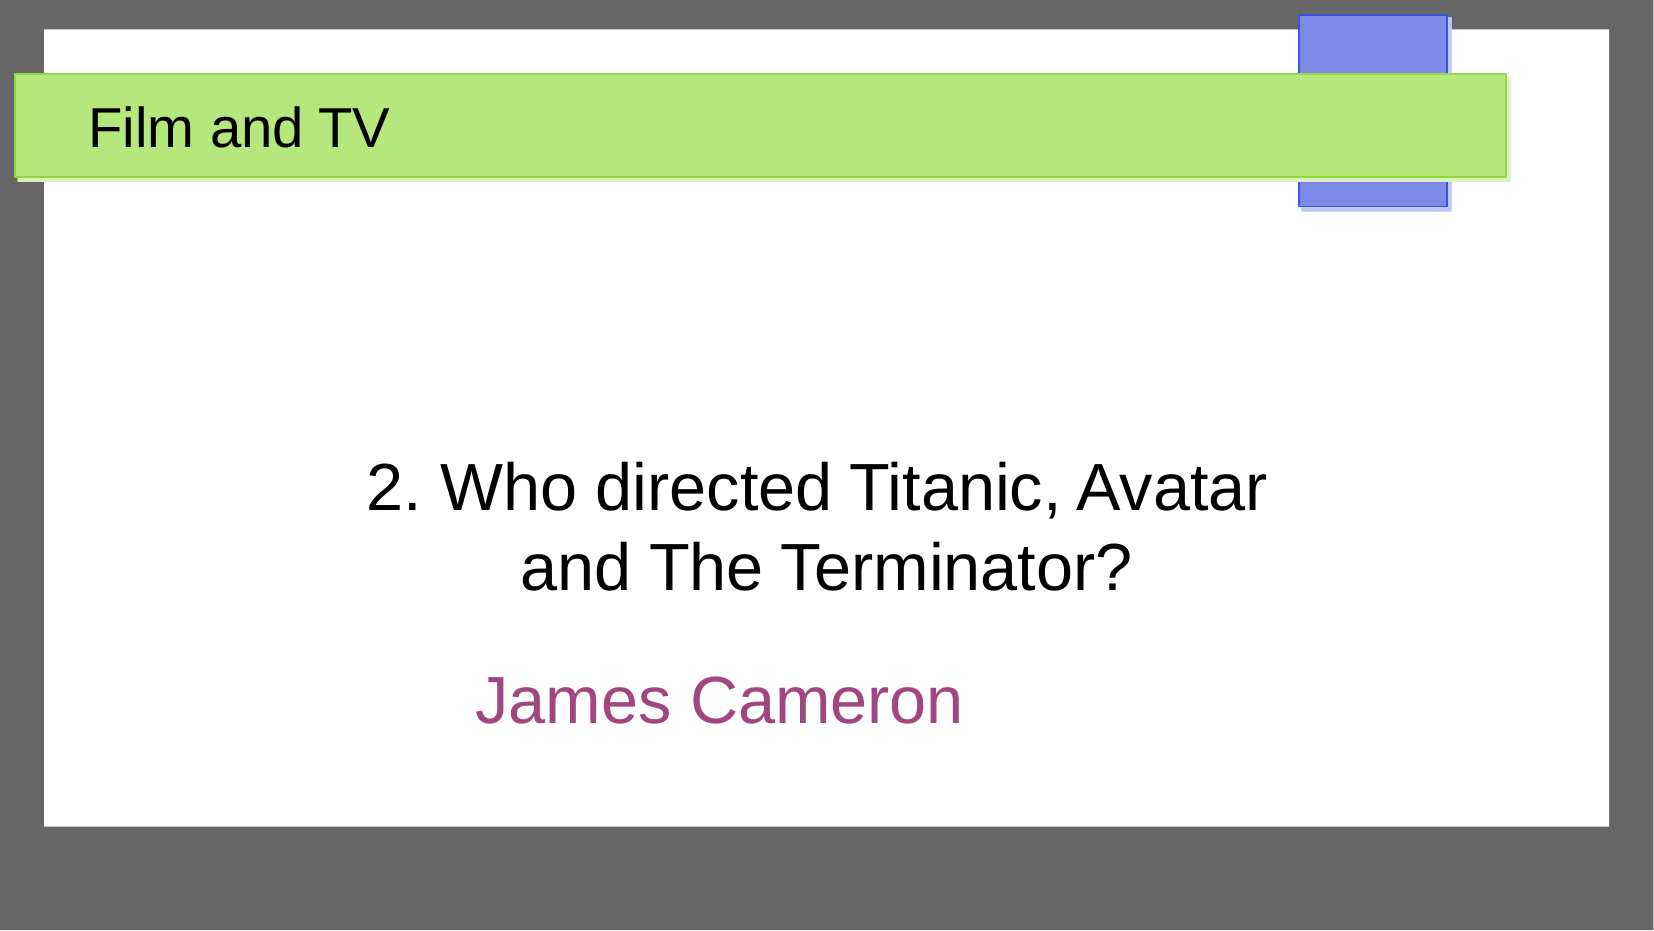

Film and TV
2. Who directed Titanic, Avatar
and The Terminator?
James Cameron